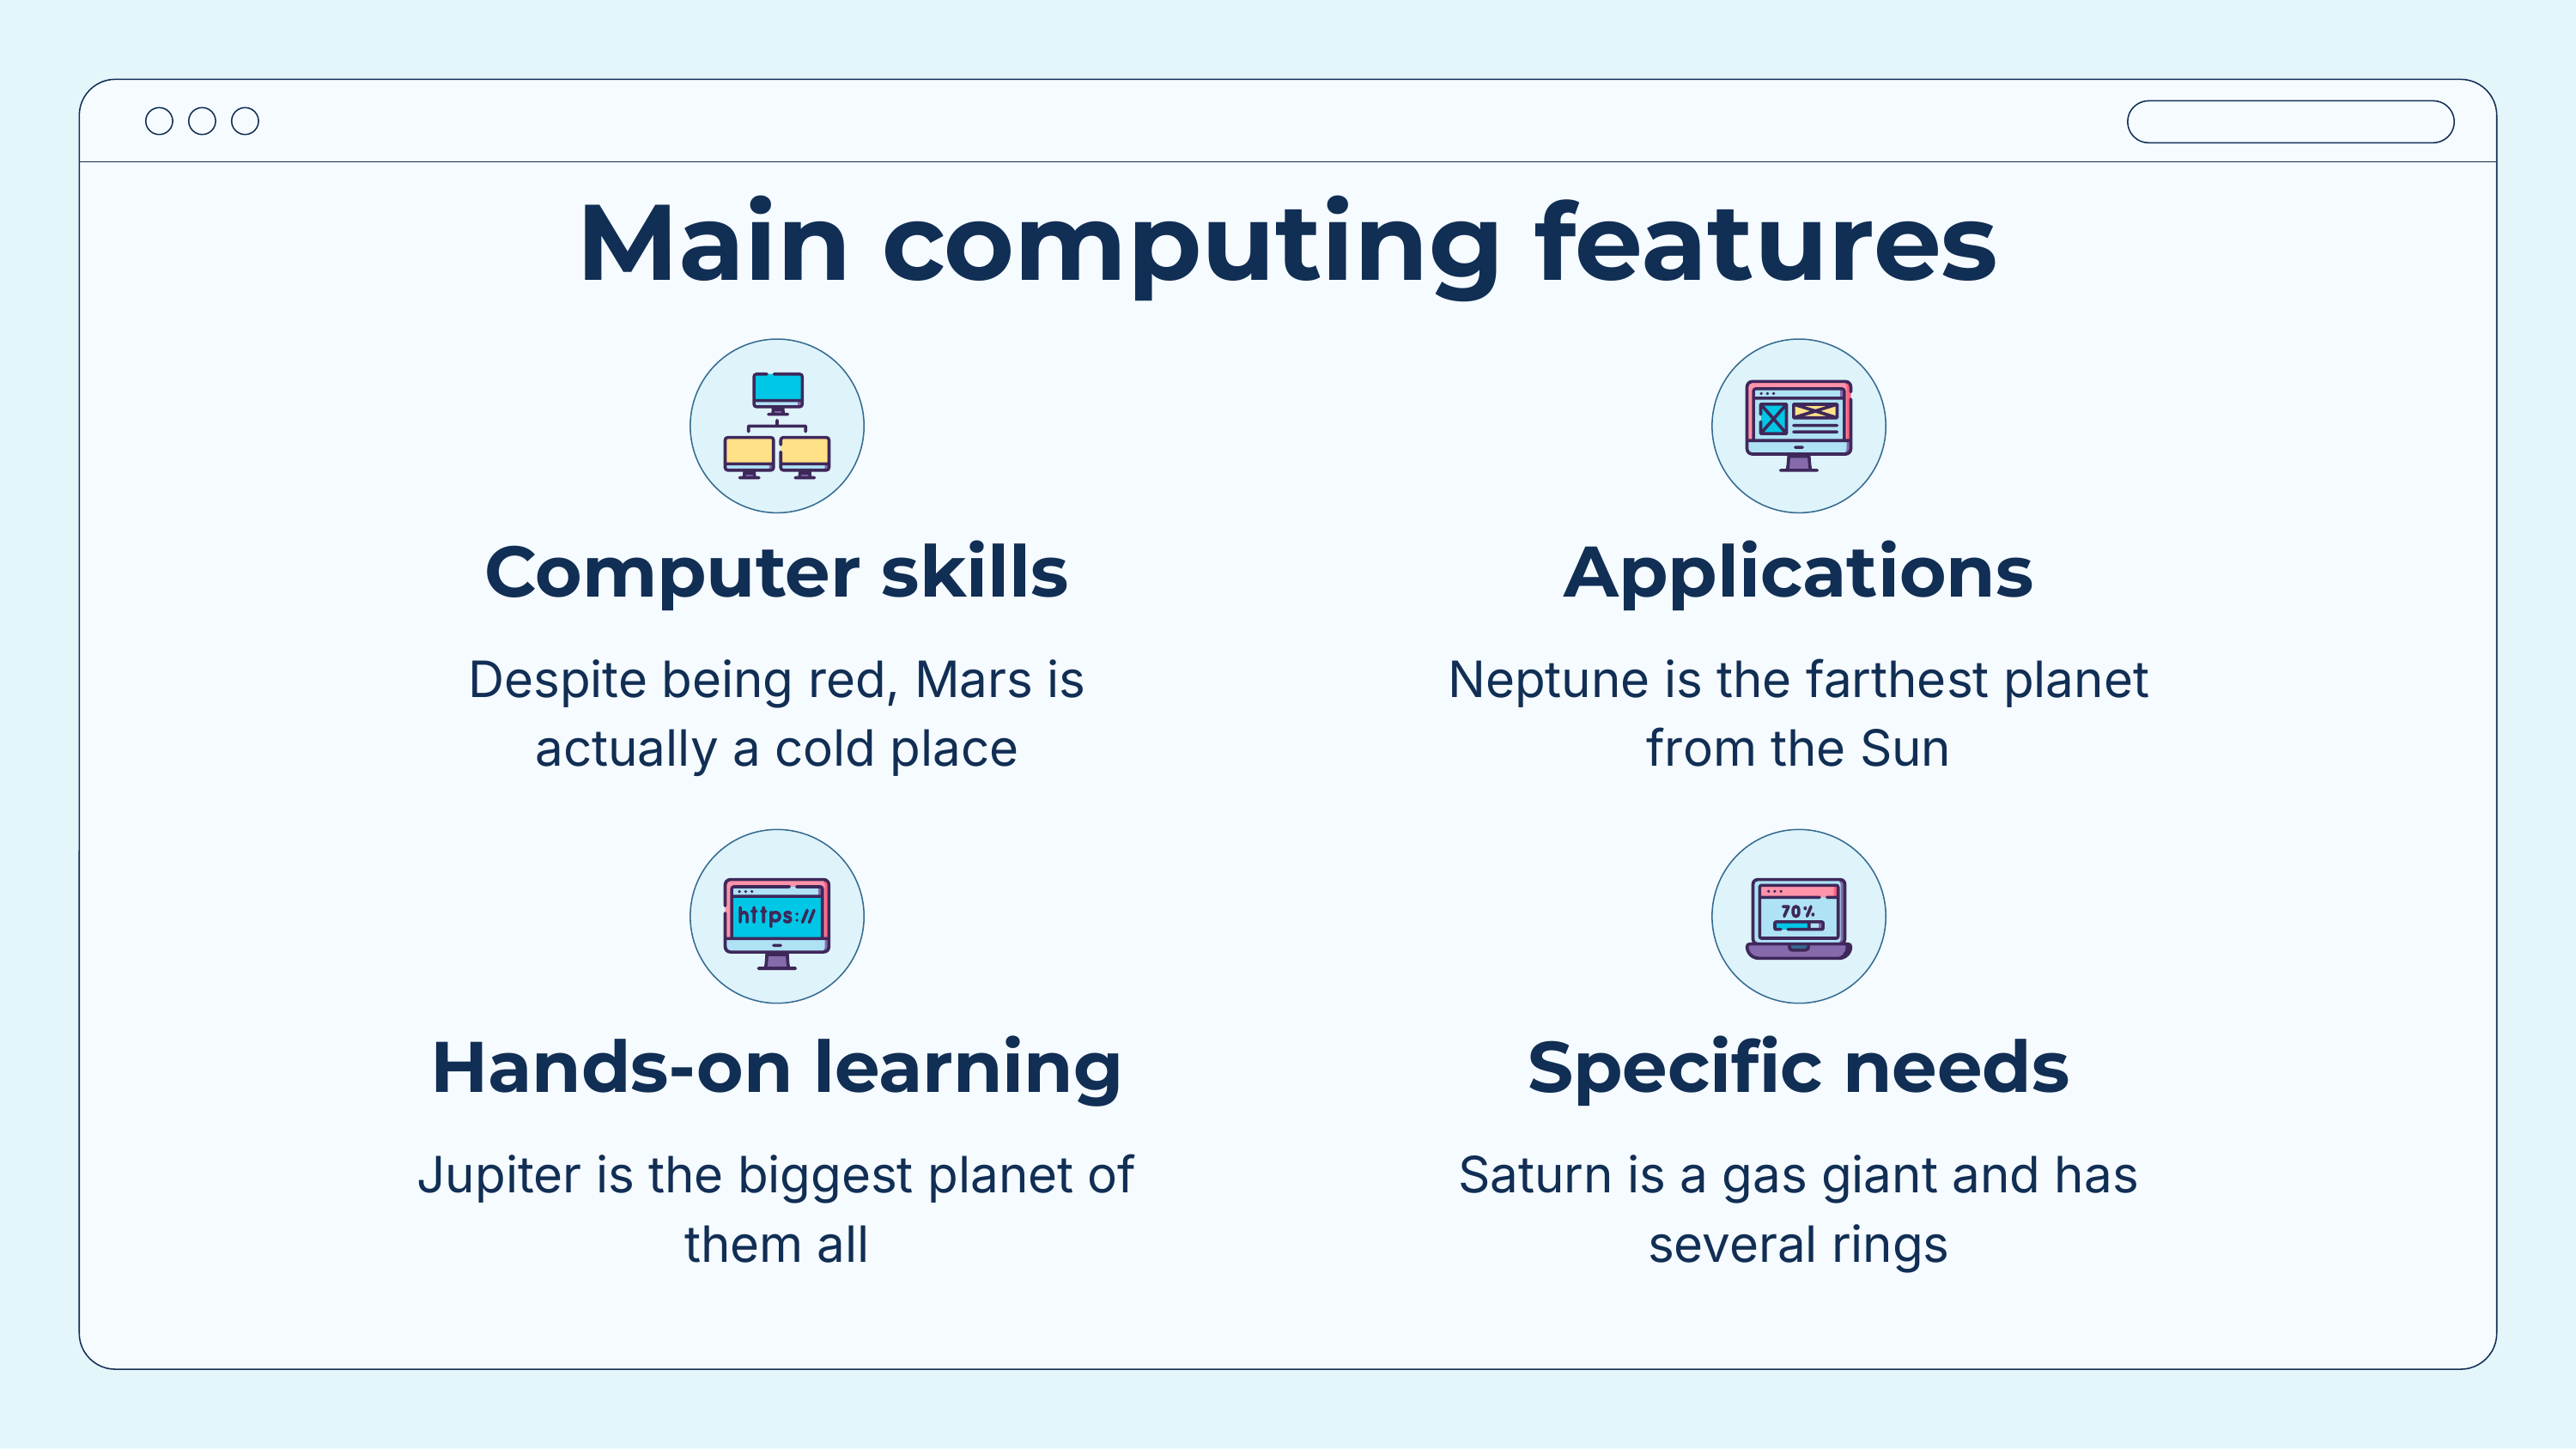

# Main computing features

Computer skills
Applications
Despite being red, Mars is actually a cold place
Neptune is the farthest planet from the Sun

Hands-on learning
Specific needs
Jupiter is the biggest planet of them all
Saturn is a gas giant and has several rings